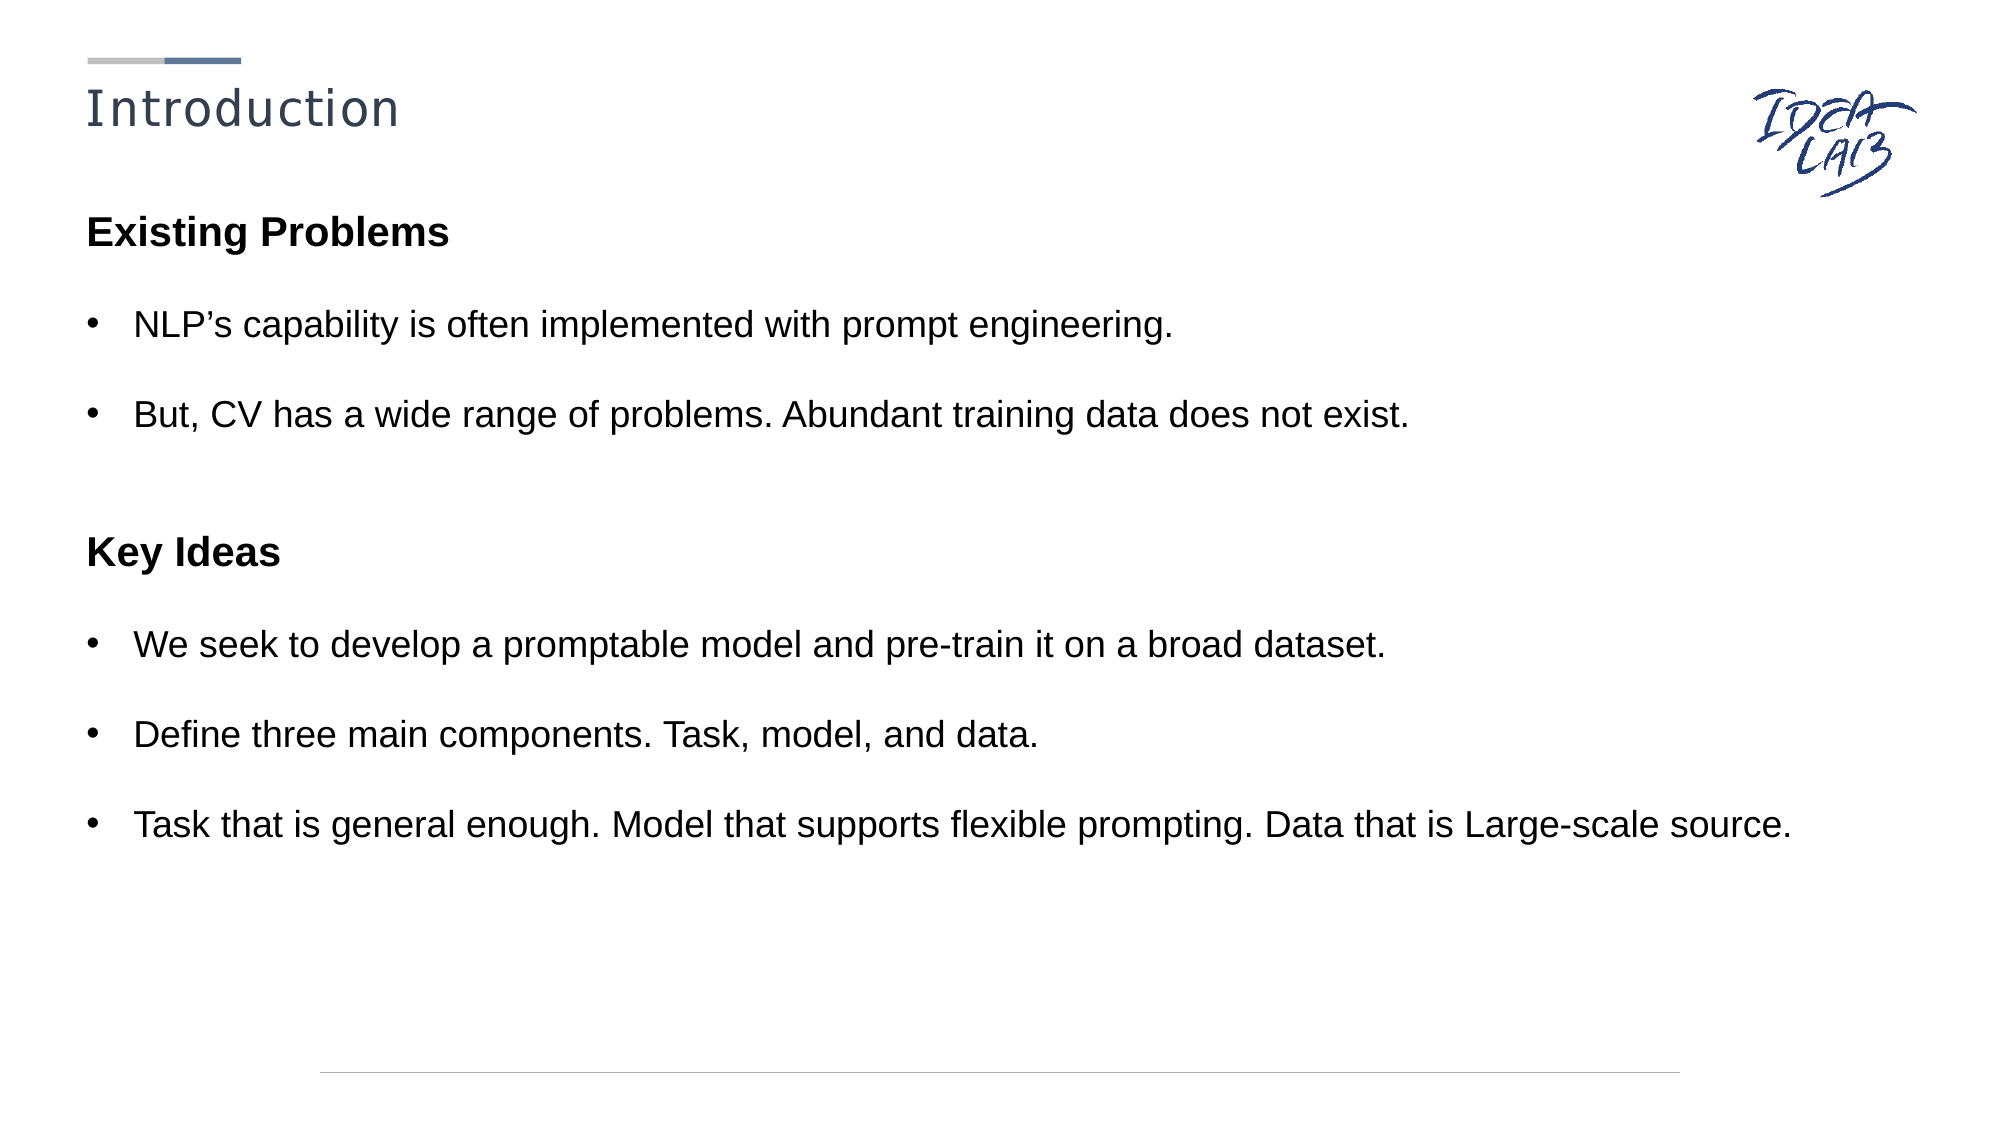

Introduction
Existing Problems

NLP’s capability is often implemented with prompt engineering.

But, CV has a wide range of problems. Abundant training data does not exist.

Key Ideas

We seek to develop a promptable model and pre-train it on a broad dataset.

Define three main components. Task, model, and data.

Task that is general enough. Model that supports flexible prompting. Data that is Large-scale source.